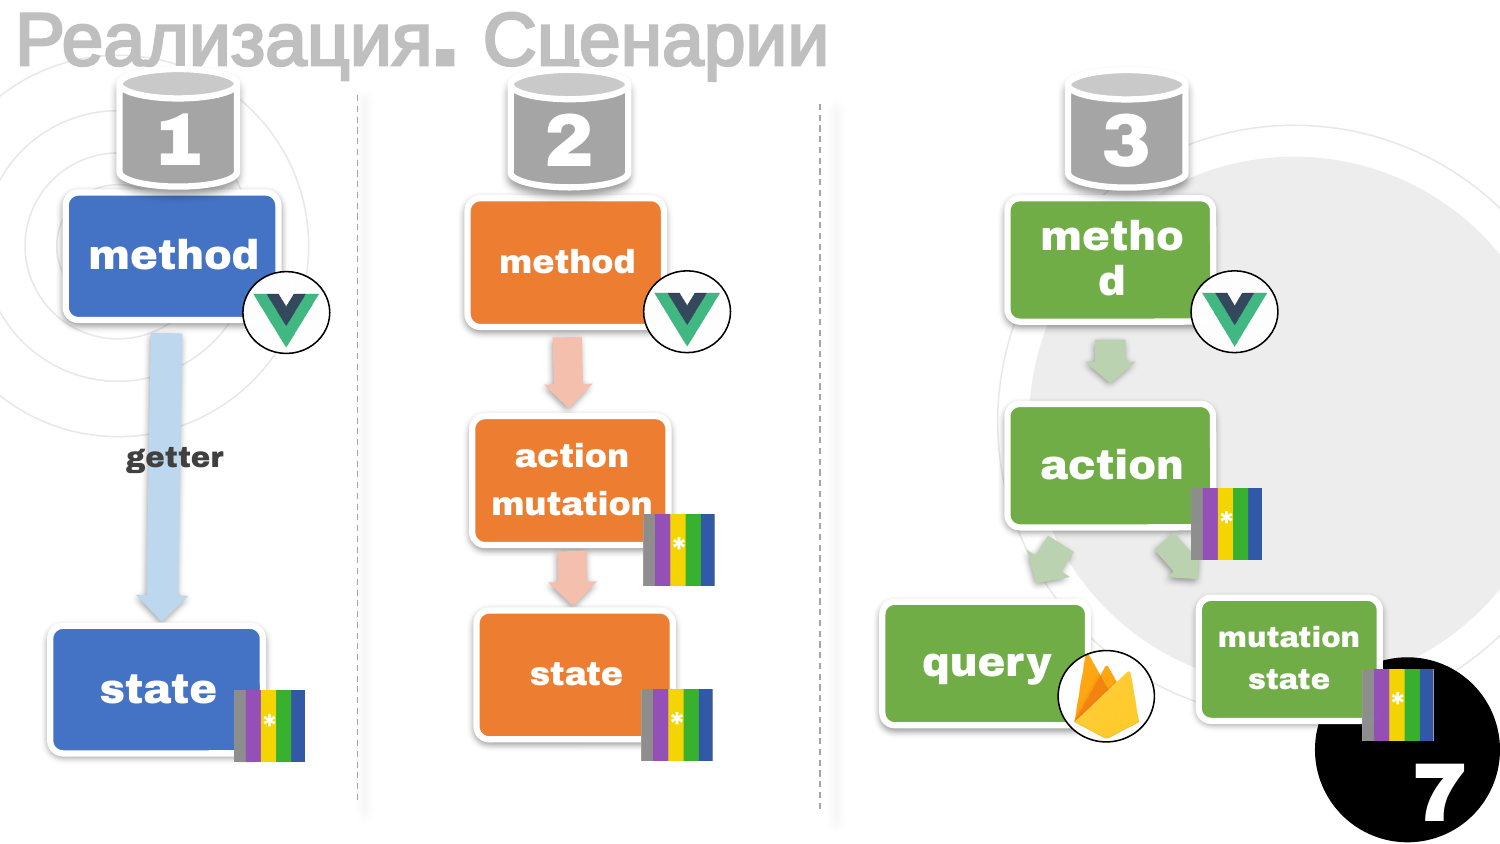

method

action
mutation

state
# Реализация. Сценарии
1
2
3
method

state
method

action

query

getter

*

*

mutation
state

*

*

*
7